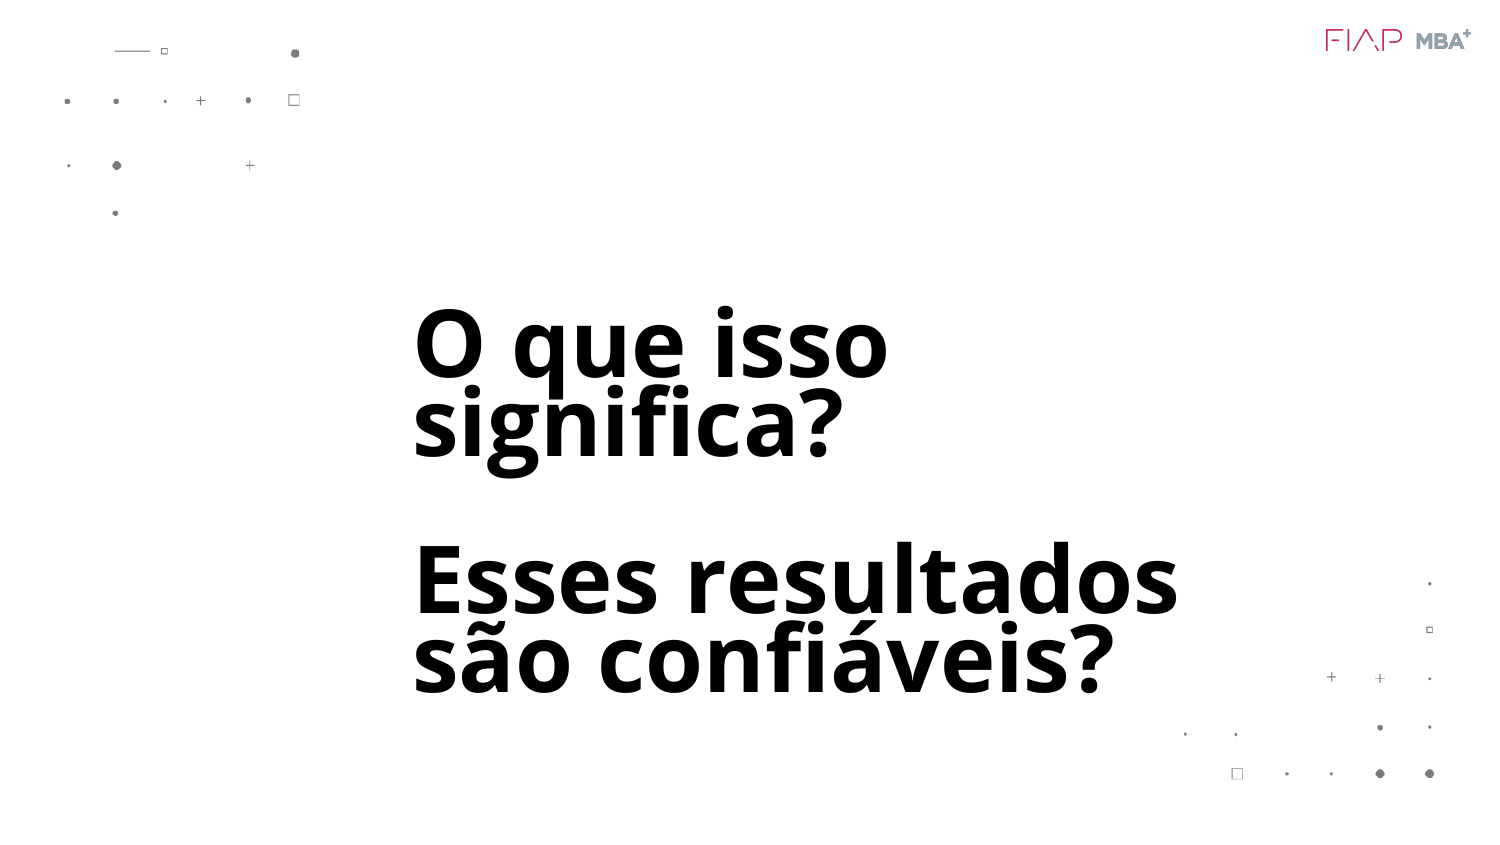

O que isso significa?

Esses resultados são confiáveis?